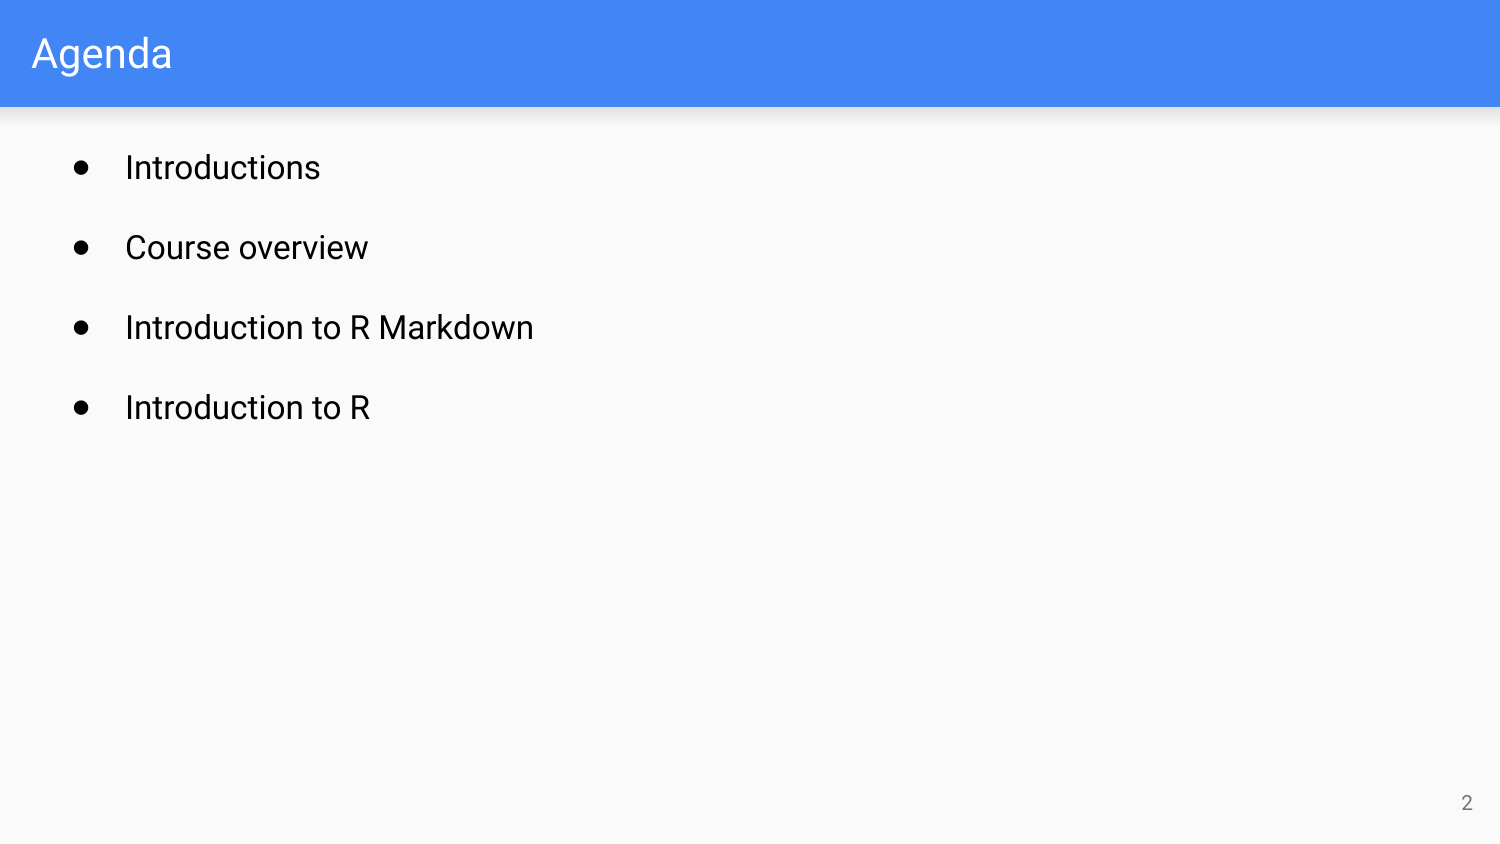

# Agenda
Introductions

Course overview

Introduction to R Markdown

Introduction to R

2